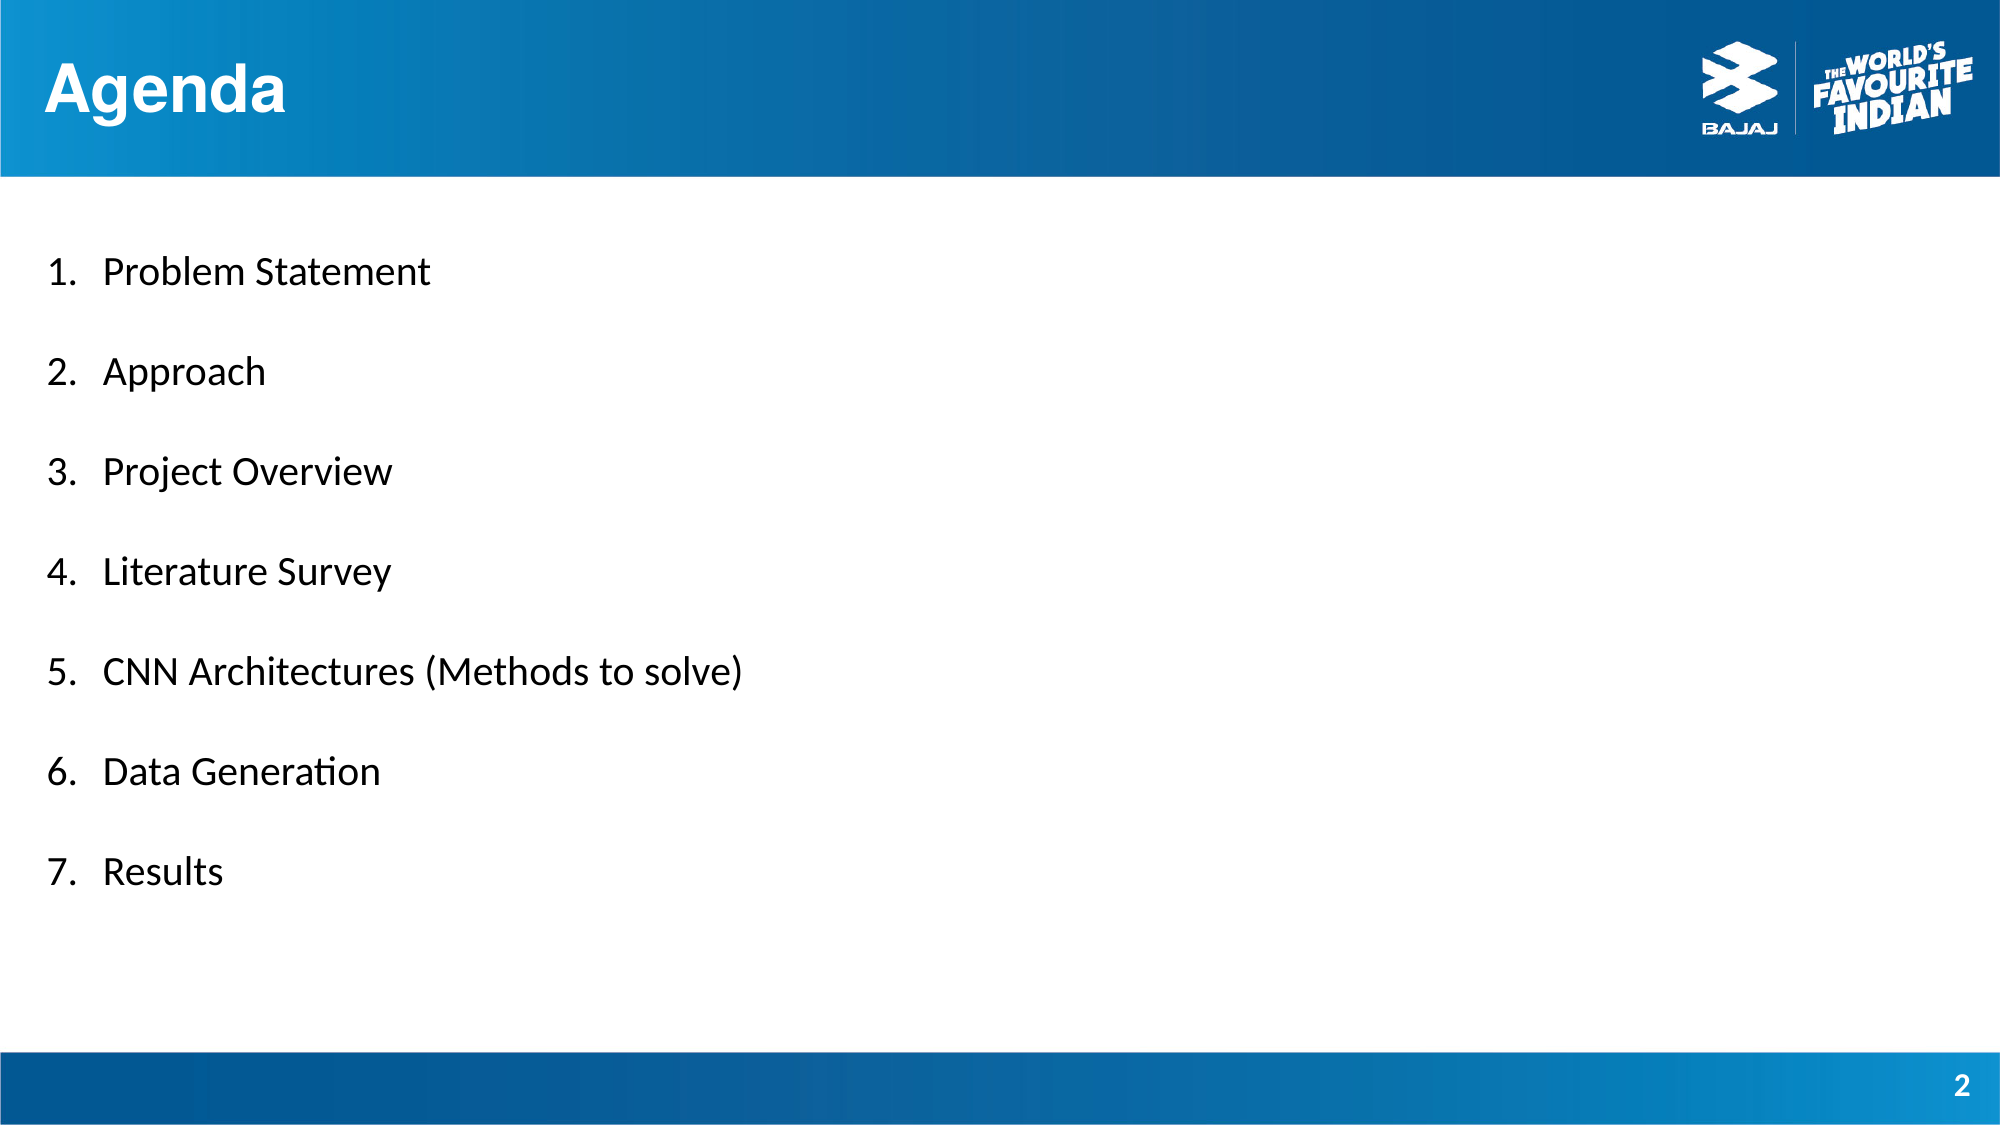

# Agenda
Problem Statement
Approach
Project Overview
Literature Survey
CNN Architectures (Methods to solve)
Data Generation
Results

2